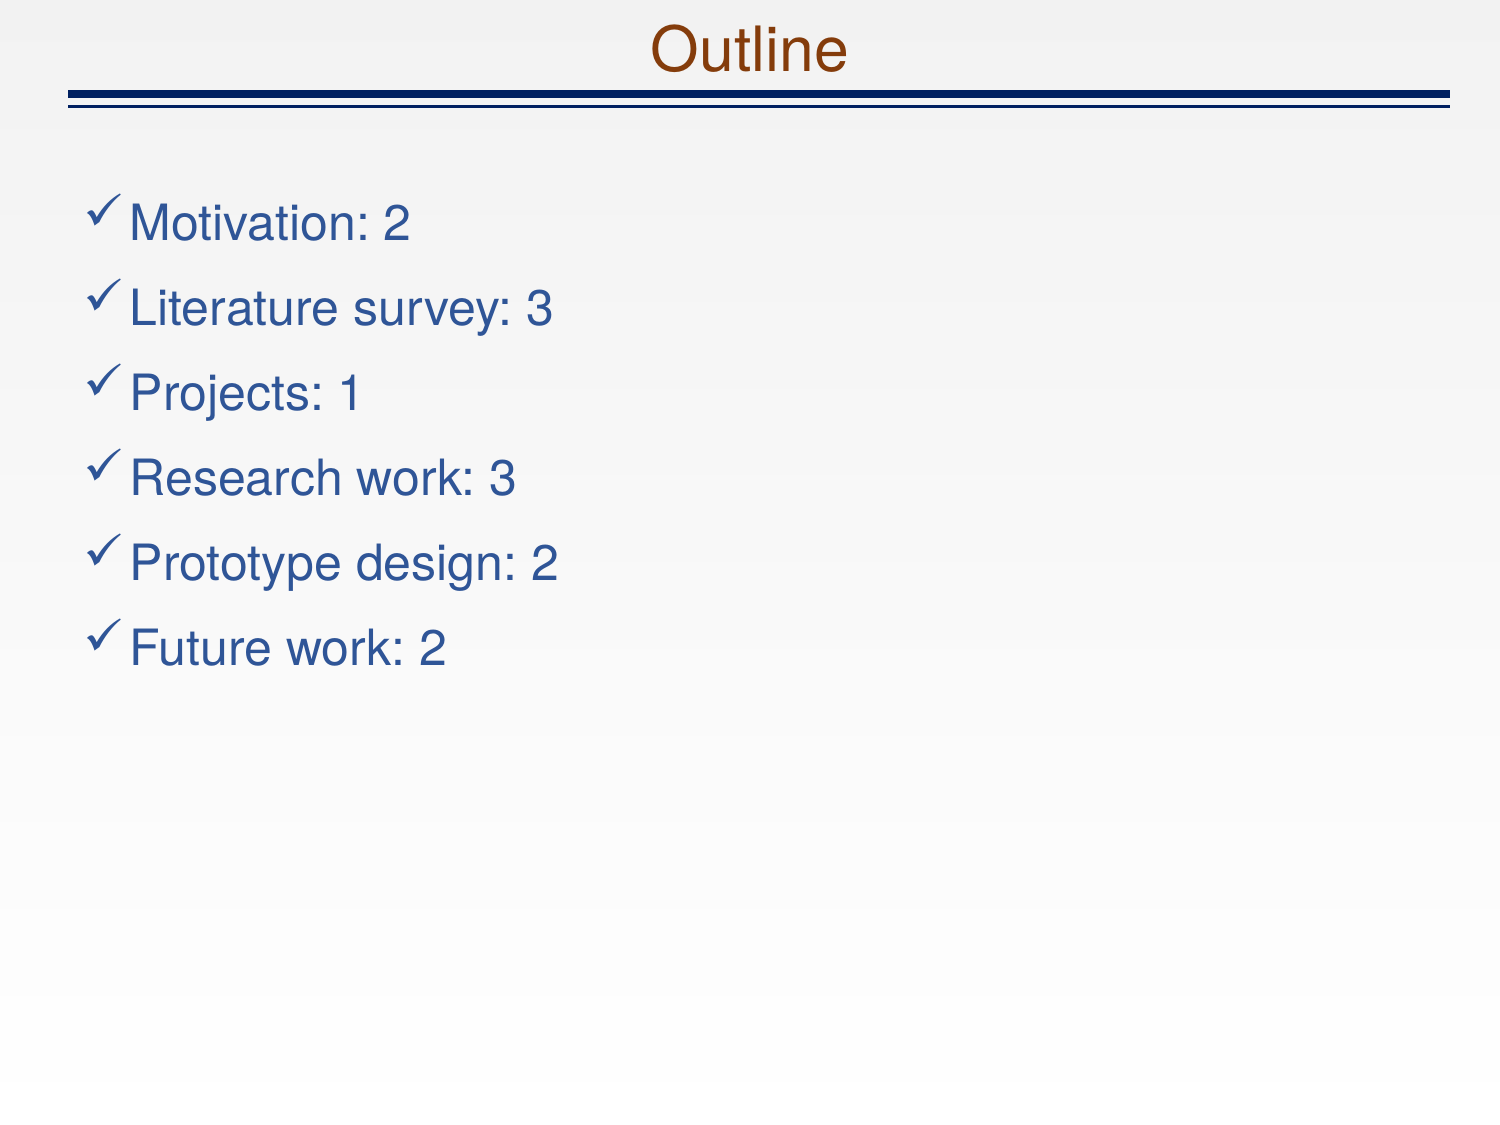

Outline
Motivation: 2
Literature survey: 3
Projects: 1
Research work: 3
Prototype design: 2
Future work: 2